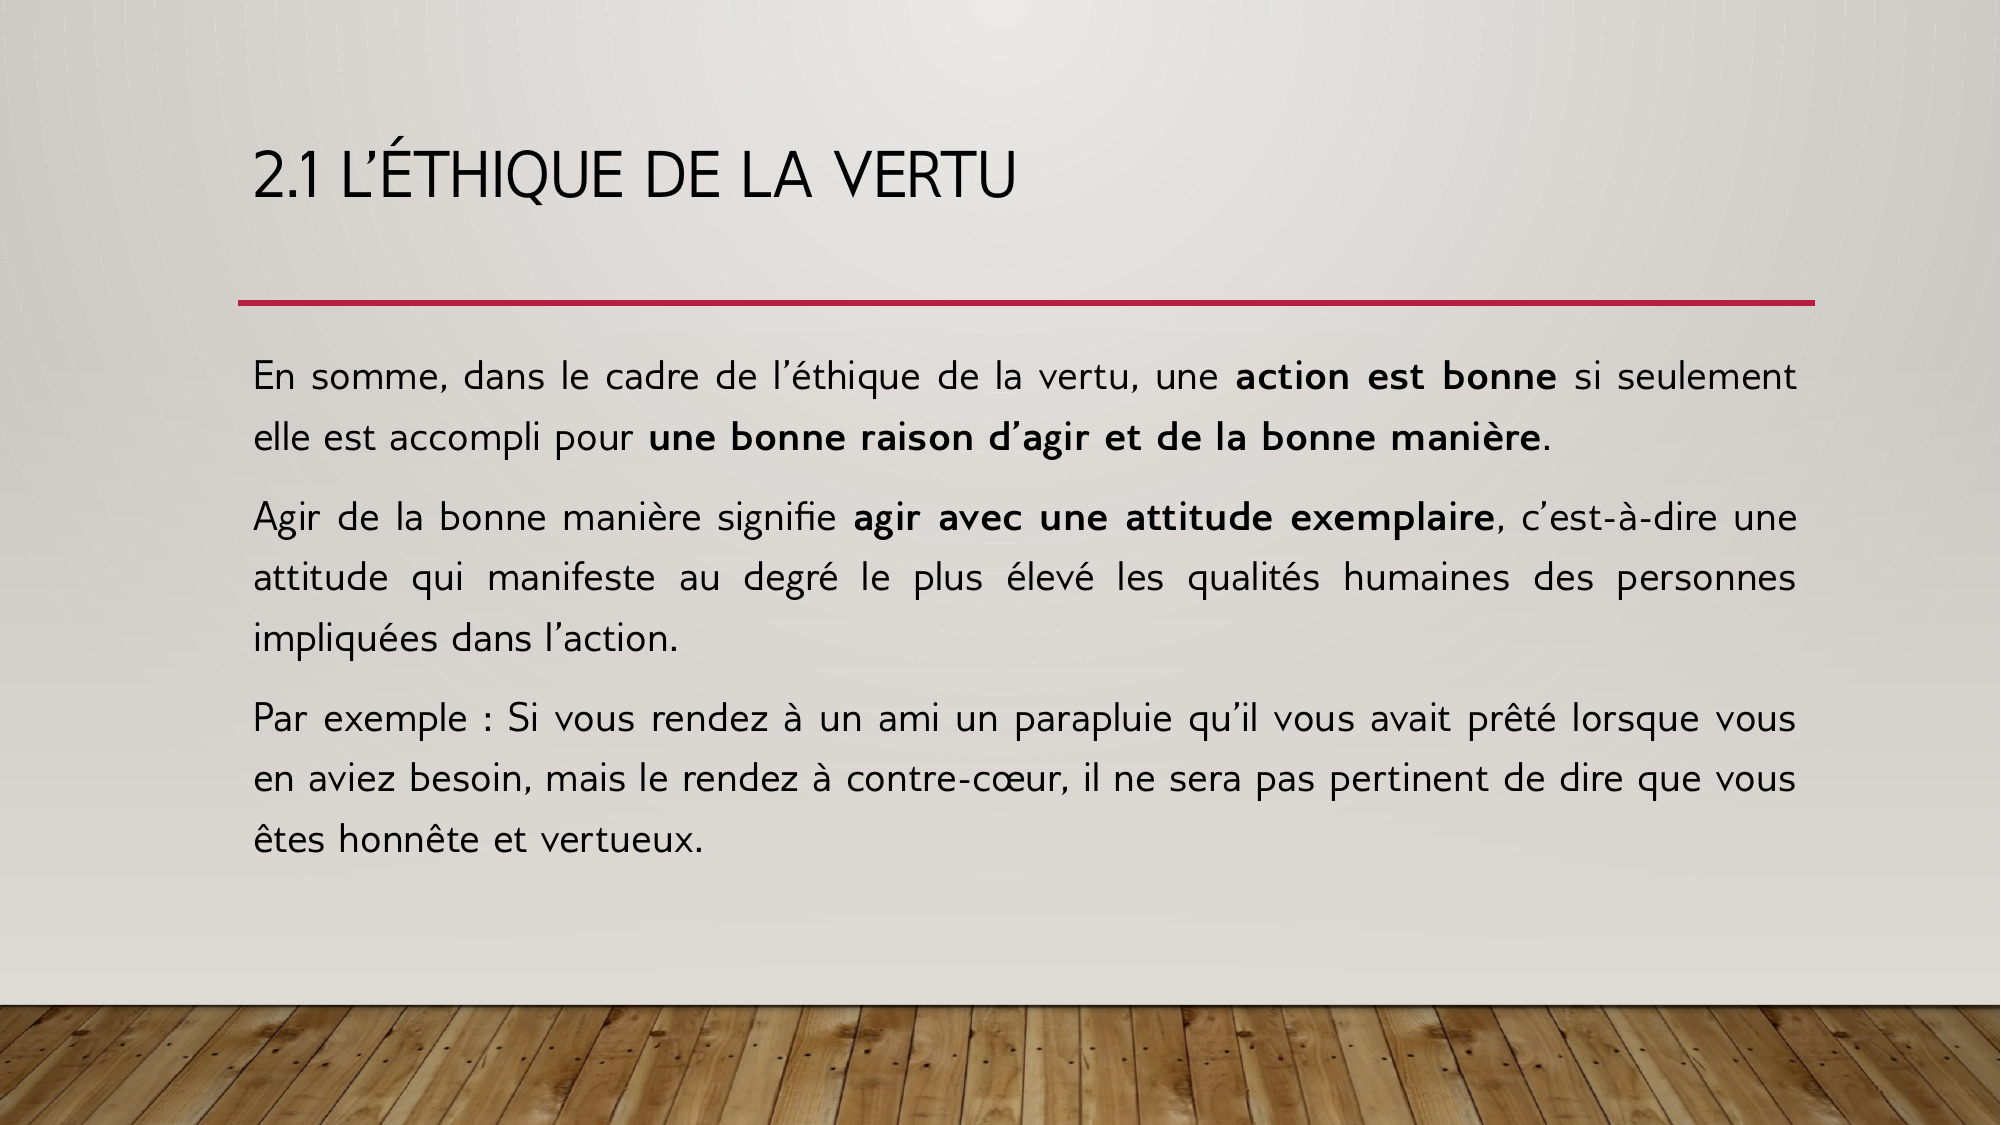

# 2.1 L’éthique de la vertu
En somme, dans le cadre de l’éthique de la vertu, une action est bonne si seulement elle est accompli pour une bonne raison d’agir et de la bonne manière.
Agir de la bonne manière signifie agir avec une attitude exemplaire, c’est-à-dire une attitude qui manifeste au degré le plus élevé les qualités humaines des personnes impliquées dans l’action.
Par exemple : Si vous rendez à un ami un parapluie qu’il vous avait prêté lorsque vous en aviez besoin, mais le rendez à contre-cœur, il ne sera pas pertinent de dire que vous êtes honnête et vertueux.